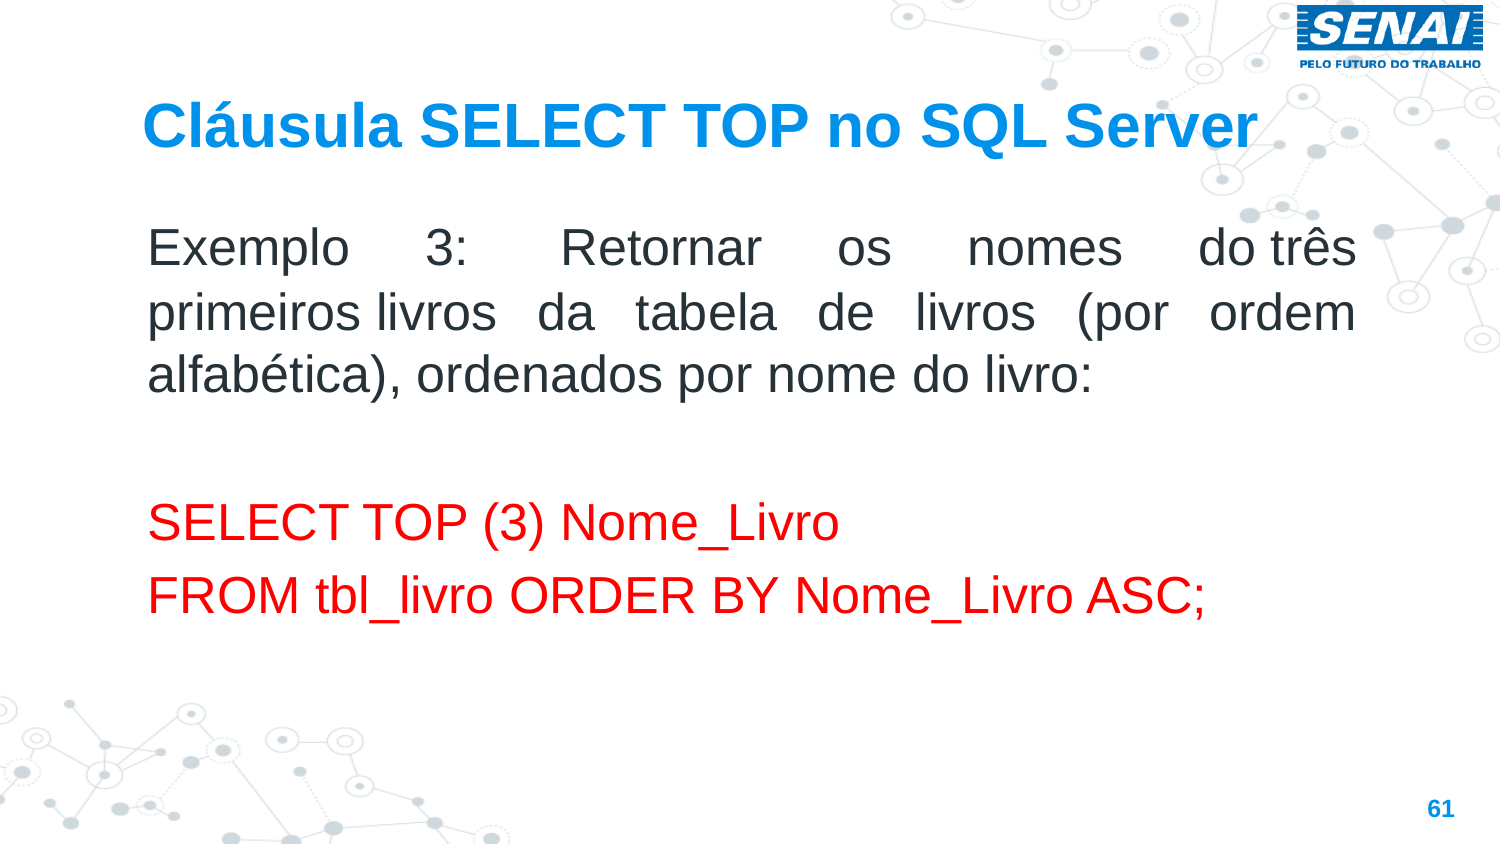

# Cláusula SELECT TOP no SQL Server
Exemplo 3:  Retornar os nomes do três primeiros livros da tabela de livros (por ordem alfabética), ordenados por nome do livro:

SELECT TOP (3) Nome_Livro
FROM tbl_livro ORDER BY Nome_Livro ASC;
61